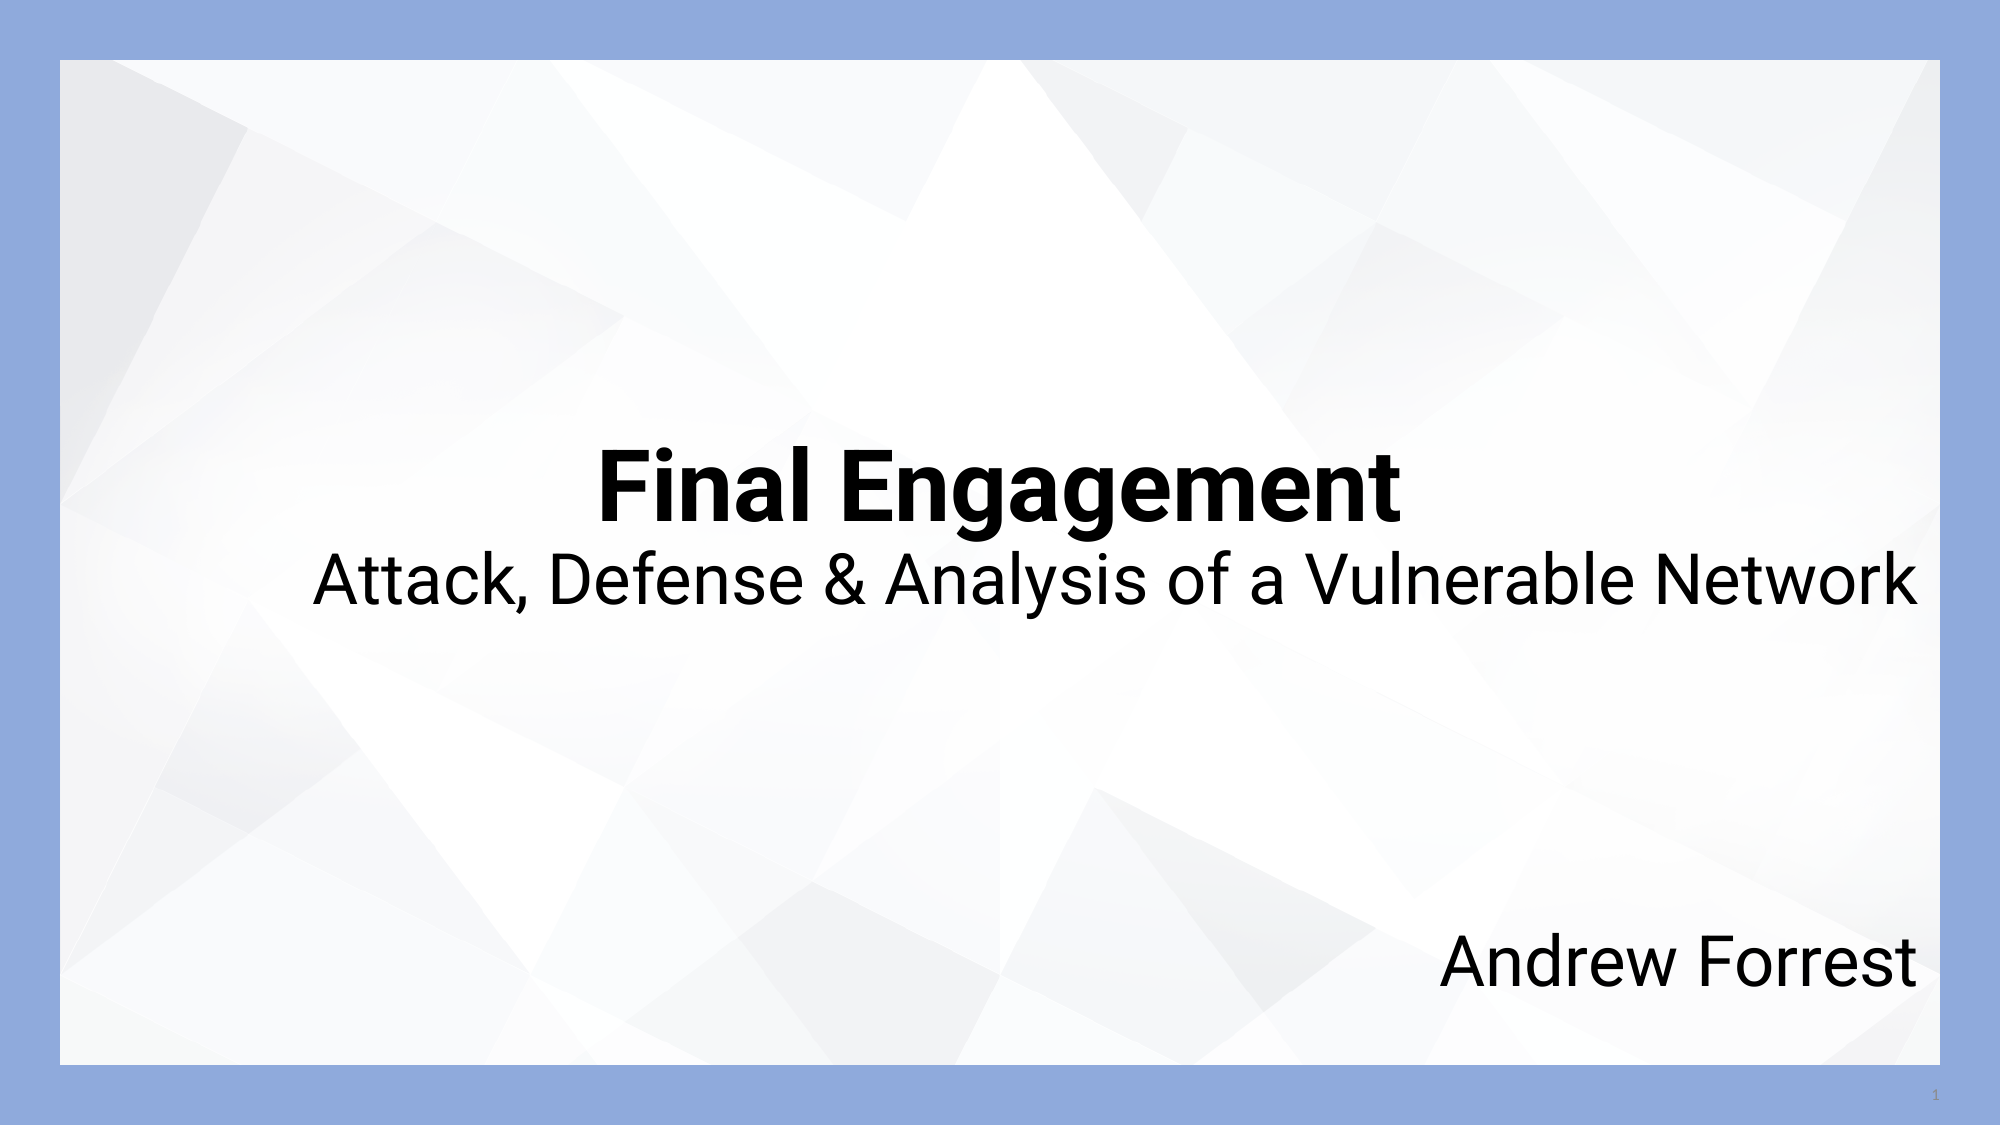

# Final Engagement
Attack, Defense & Analysis of a Vulnerable Network
Andrew Forrest

1